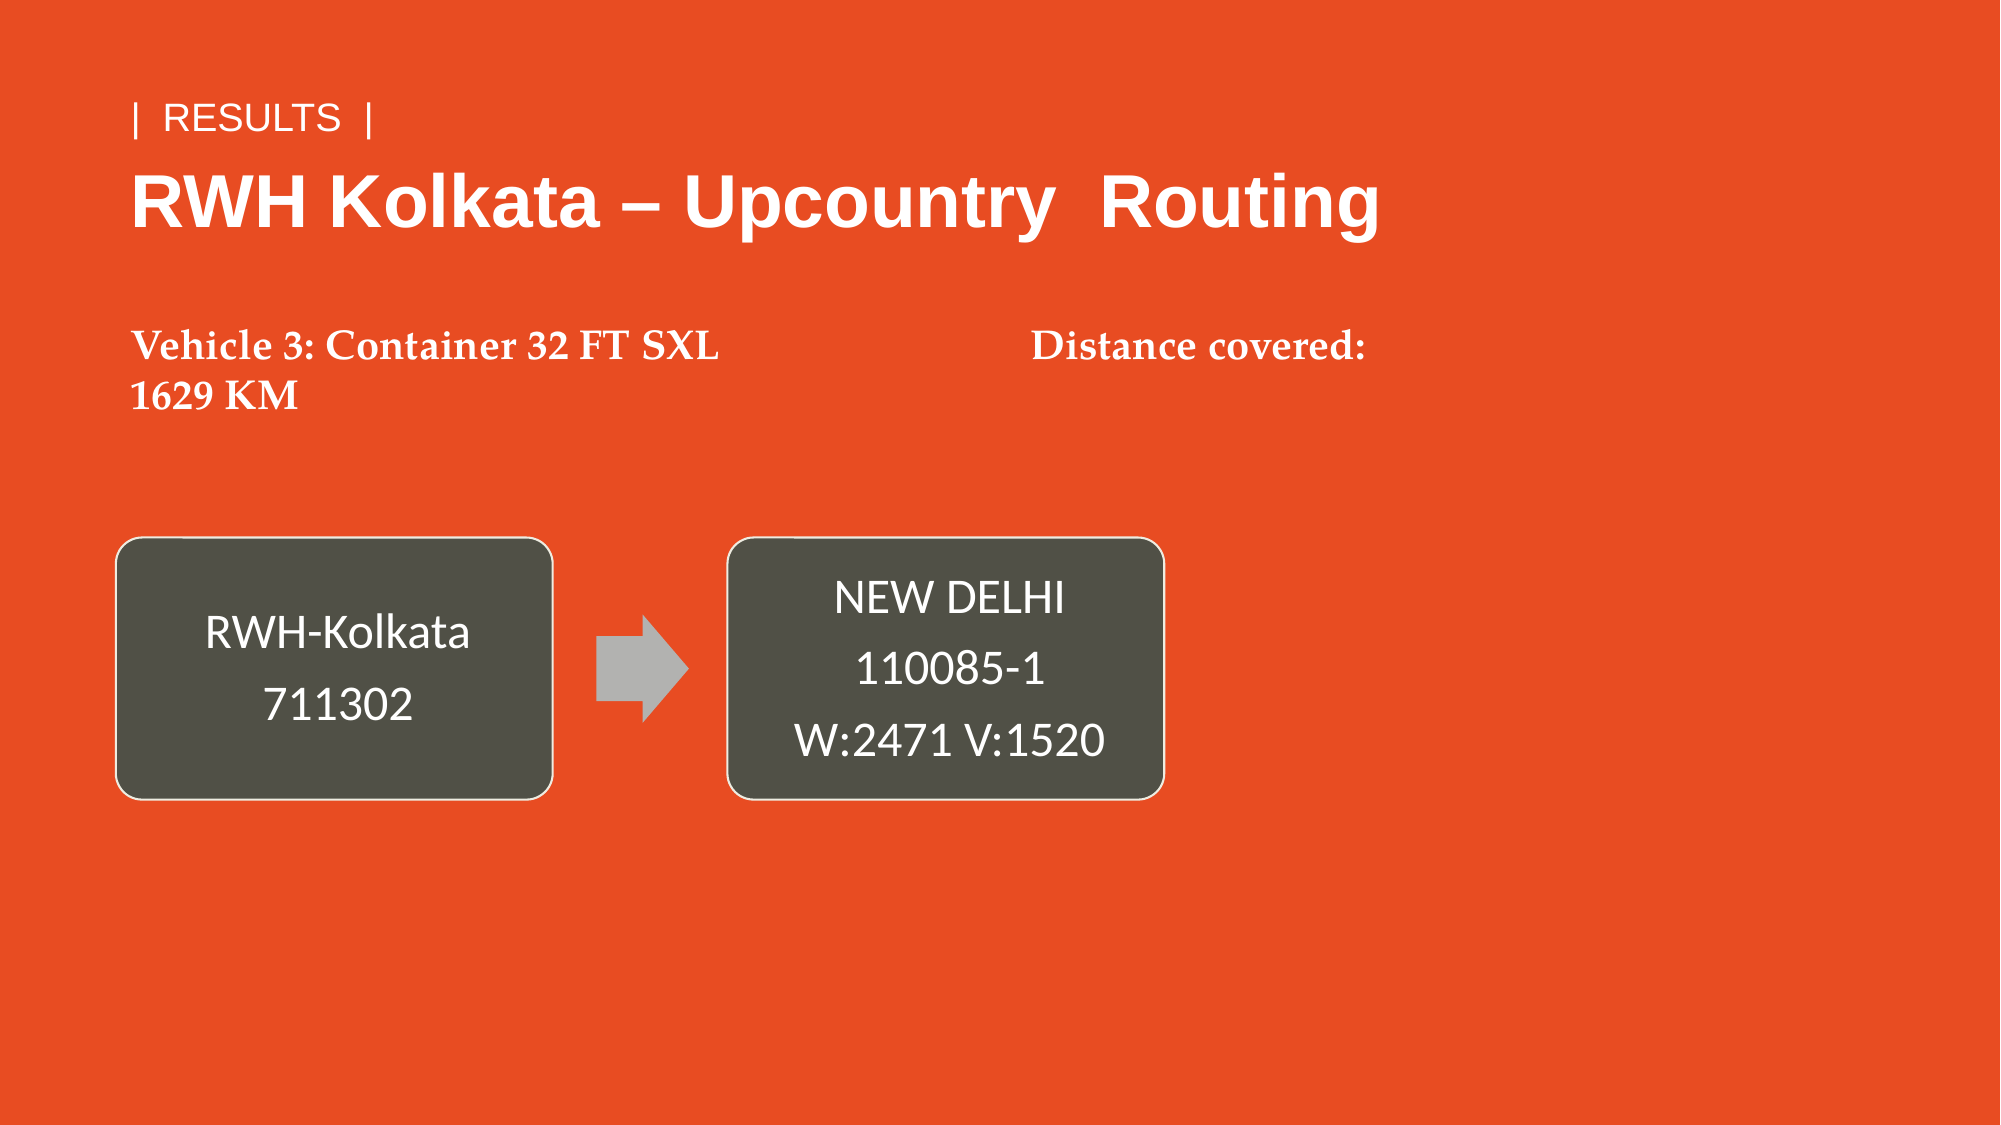

|  RESULTS  |
RWH Kolkata – Upcountry  Routing
Vehicle 3: Container 32 FT SXL 		Distance covered: 1629 KM
RWH-Kolkata
711302

NEW DELHI
110085-1
W:2471 V:1520